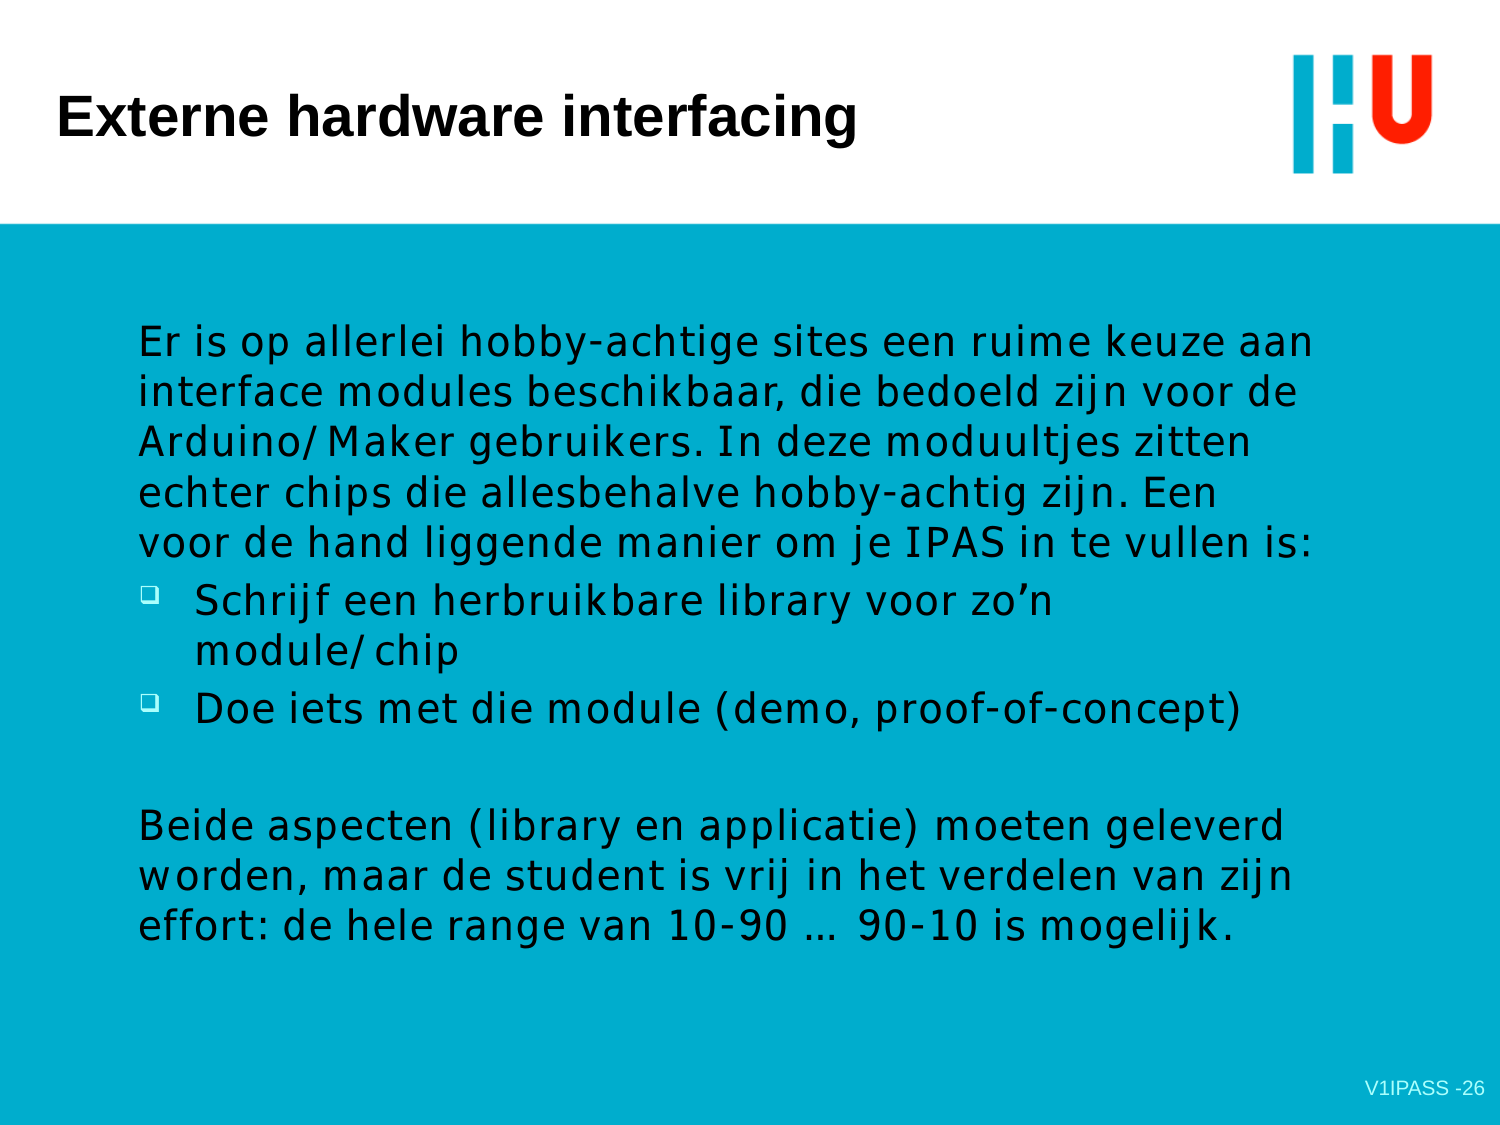

# Externe hardware interfacing
Er is op allerlei hobby-achtige sites een ruime keuze aan interface modules beschikbaar, die bedoeld zijn voor de Arduino/Maker gebruikers. In deze moduultjes zitten echter chips die allesbehalve hobby-achtig zijn. Een voor de hand liggende manier om je IPAS in te vullen is:
Schrijf een herbruikbare library voor zo’n module/chip
Doe iets met die module (demo, proof-of-concept)

Beide aspecten (library en applicatie) moeten geleverd worden, maar de student is vrij in het verdelen van zijn effort: de hele range van 10-90 … 90-10 is mogelijk.
V1IPASS -26